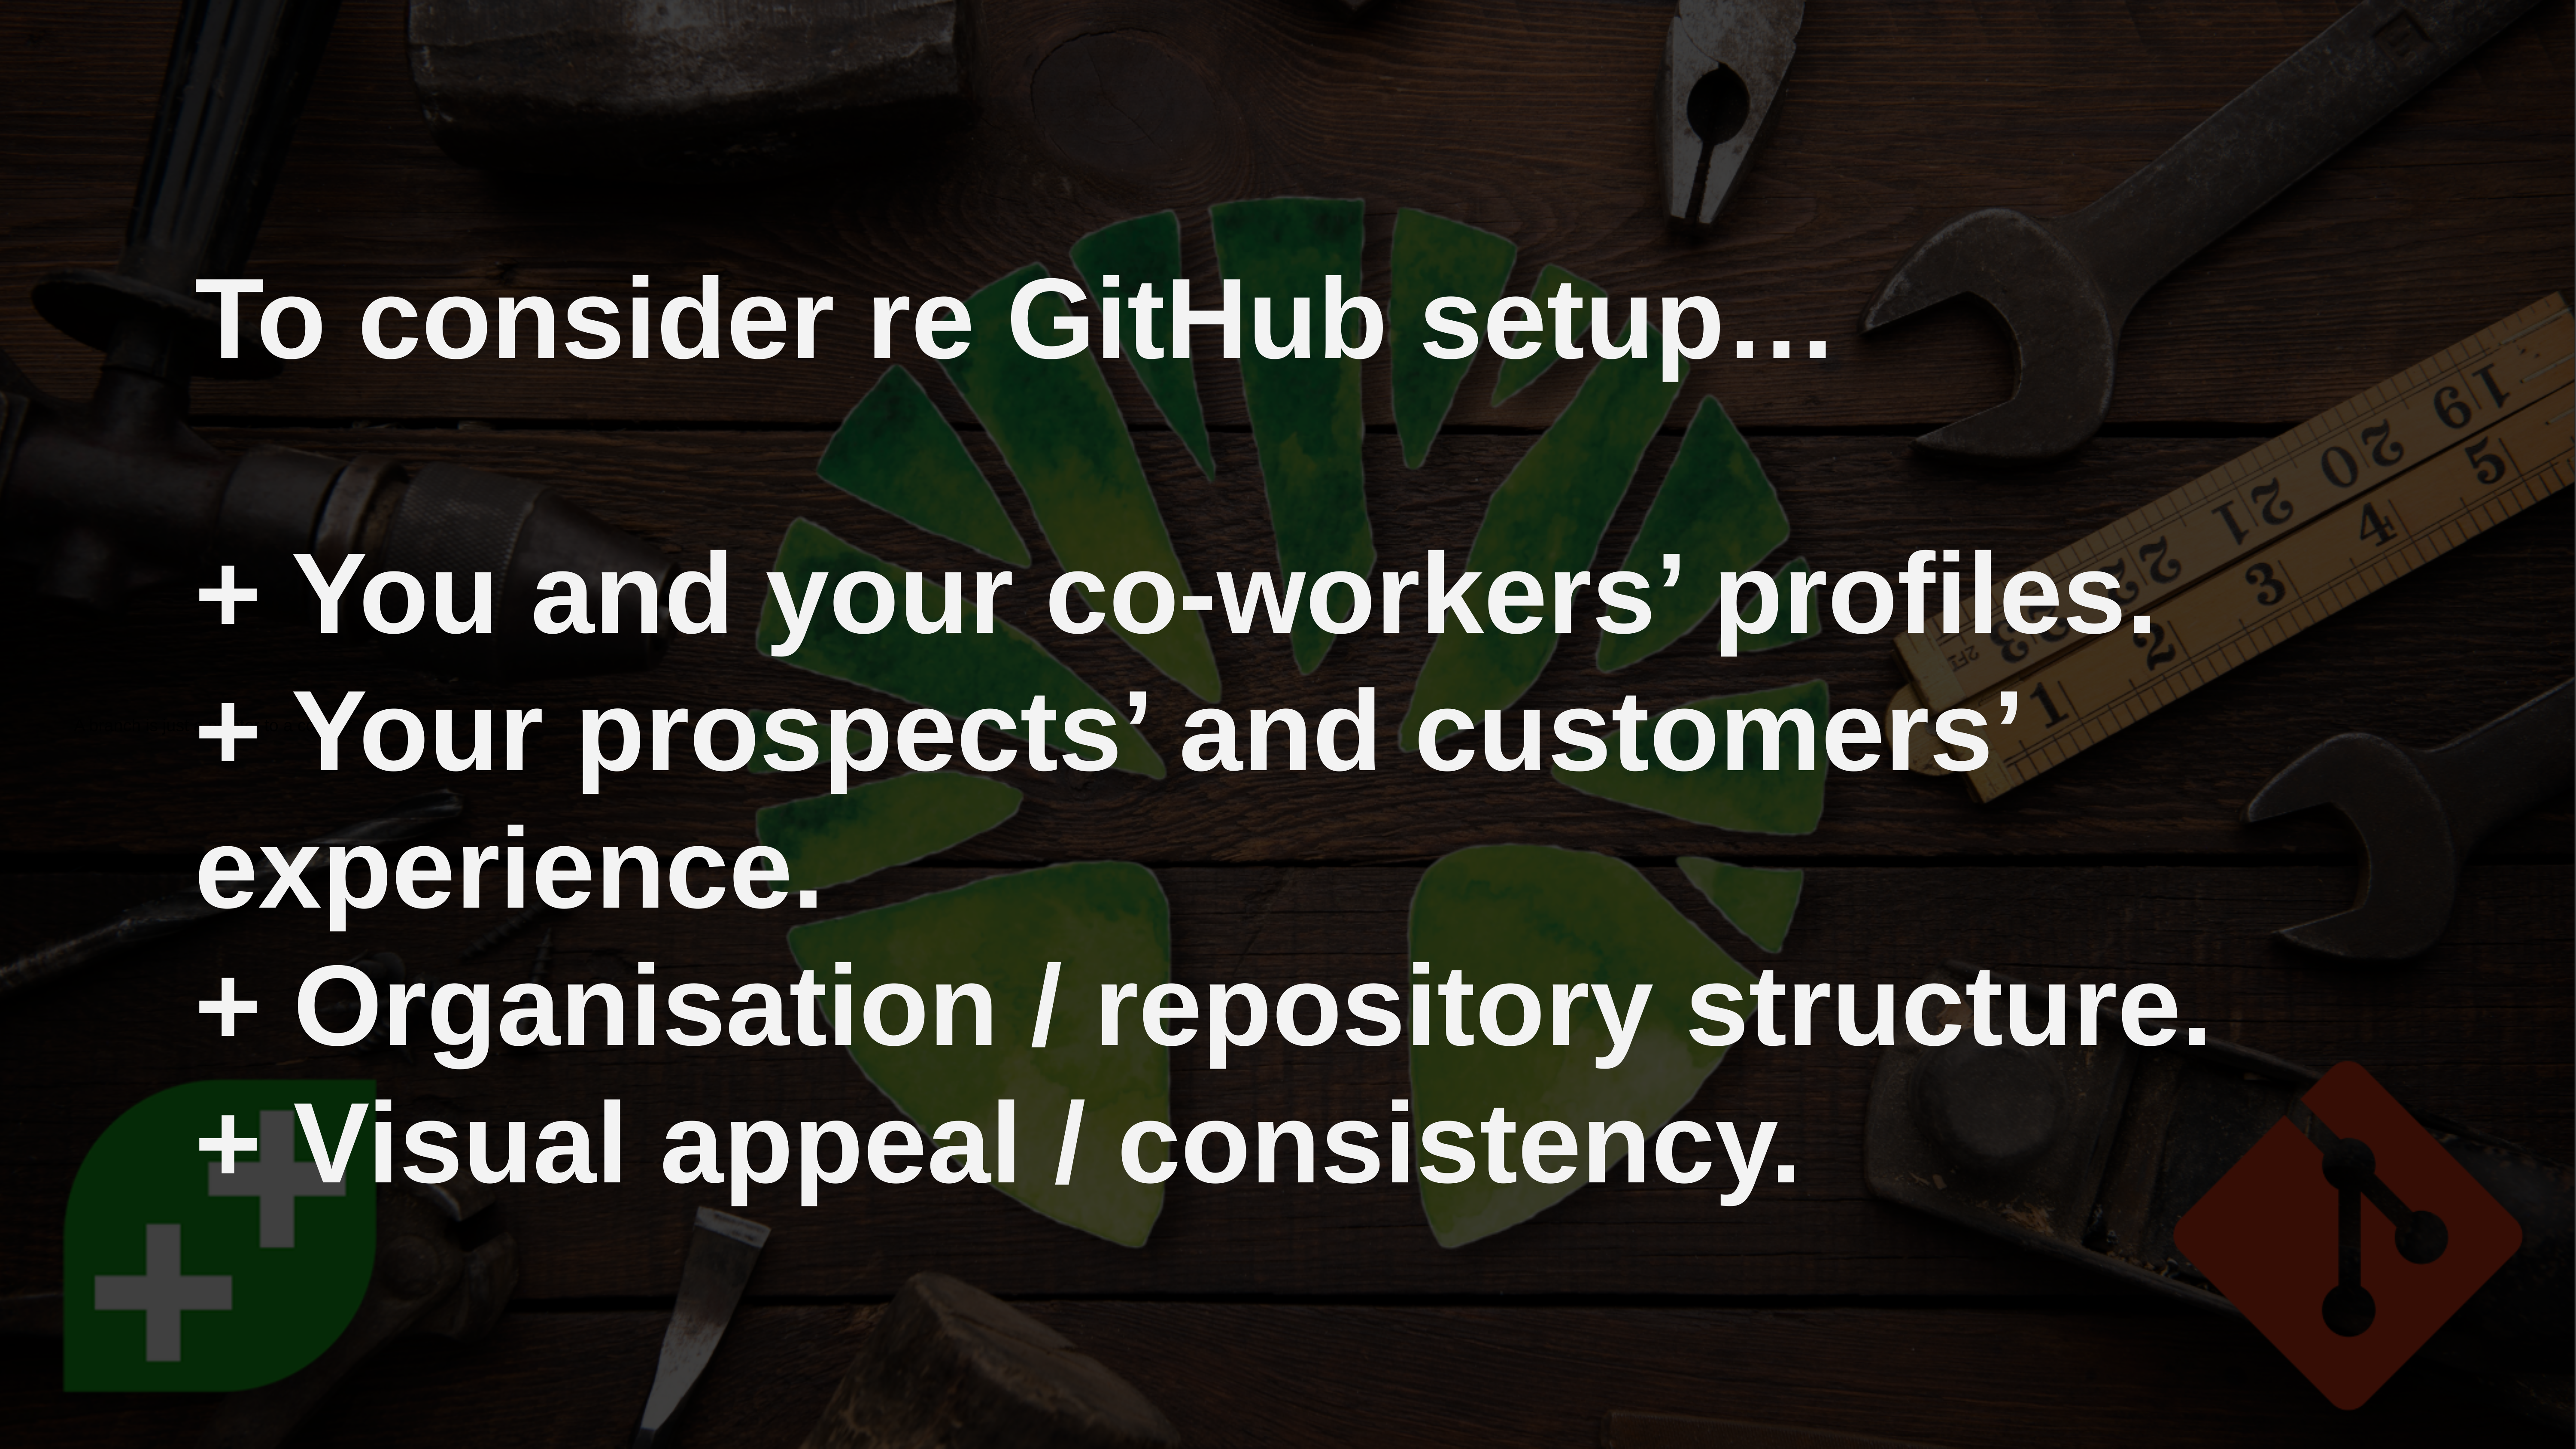

To consider re GitHub setup…

+ You and your co-workers’ profiles.
+ Your prospects’ and customers’ experience.
+ Organisation / repository structure.
+ Visual appeal / consistency.
# A branch is just a pointer to a commit